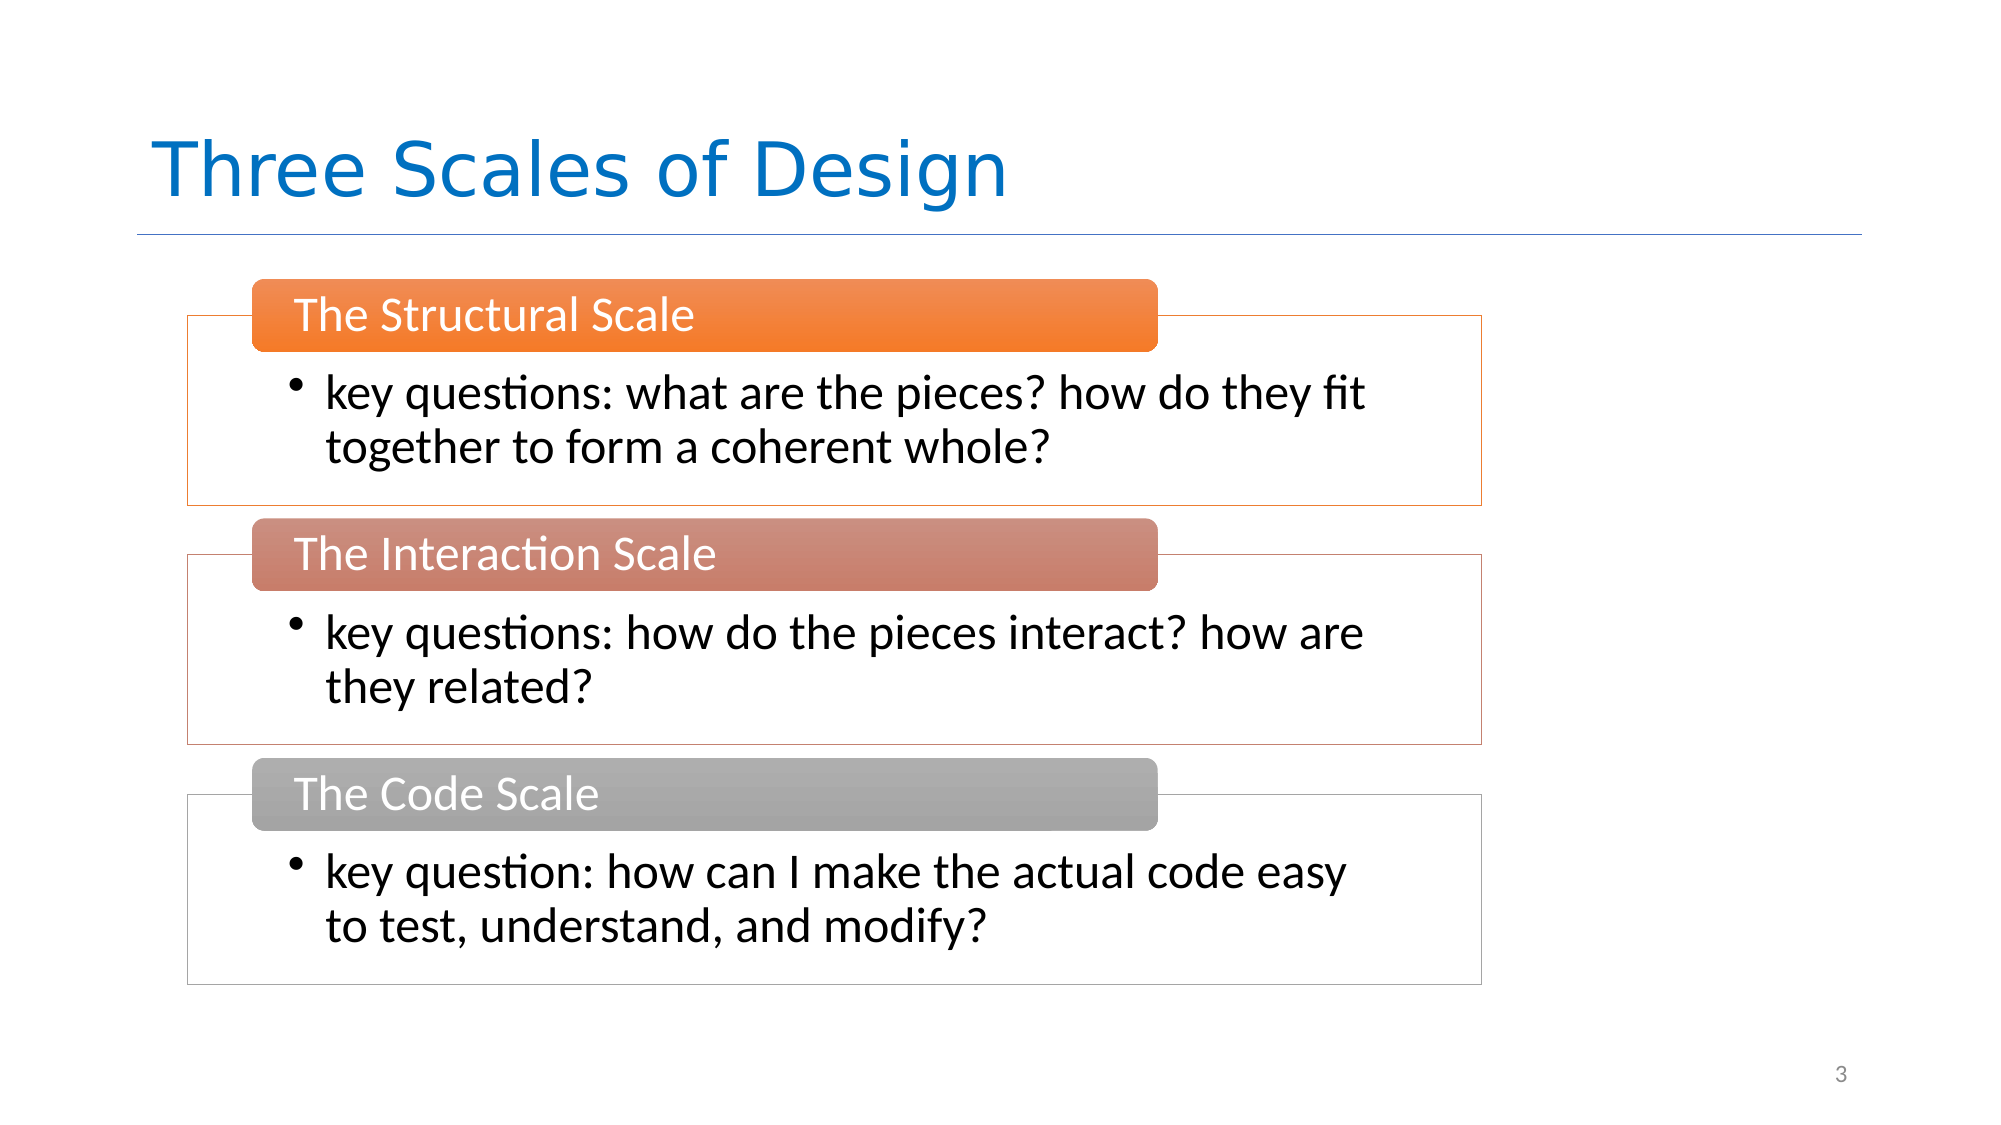

# Three Scales of Design

key questions: what are the pieces? how do they fit together to form a coherent whole?
The Structural Scale
key questions: how do the pieces interact? how are they related?
The Interaction Scale
key question: how can I make the actual code easy to test, understand, and modify?
The Code Scale
3